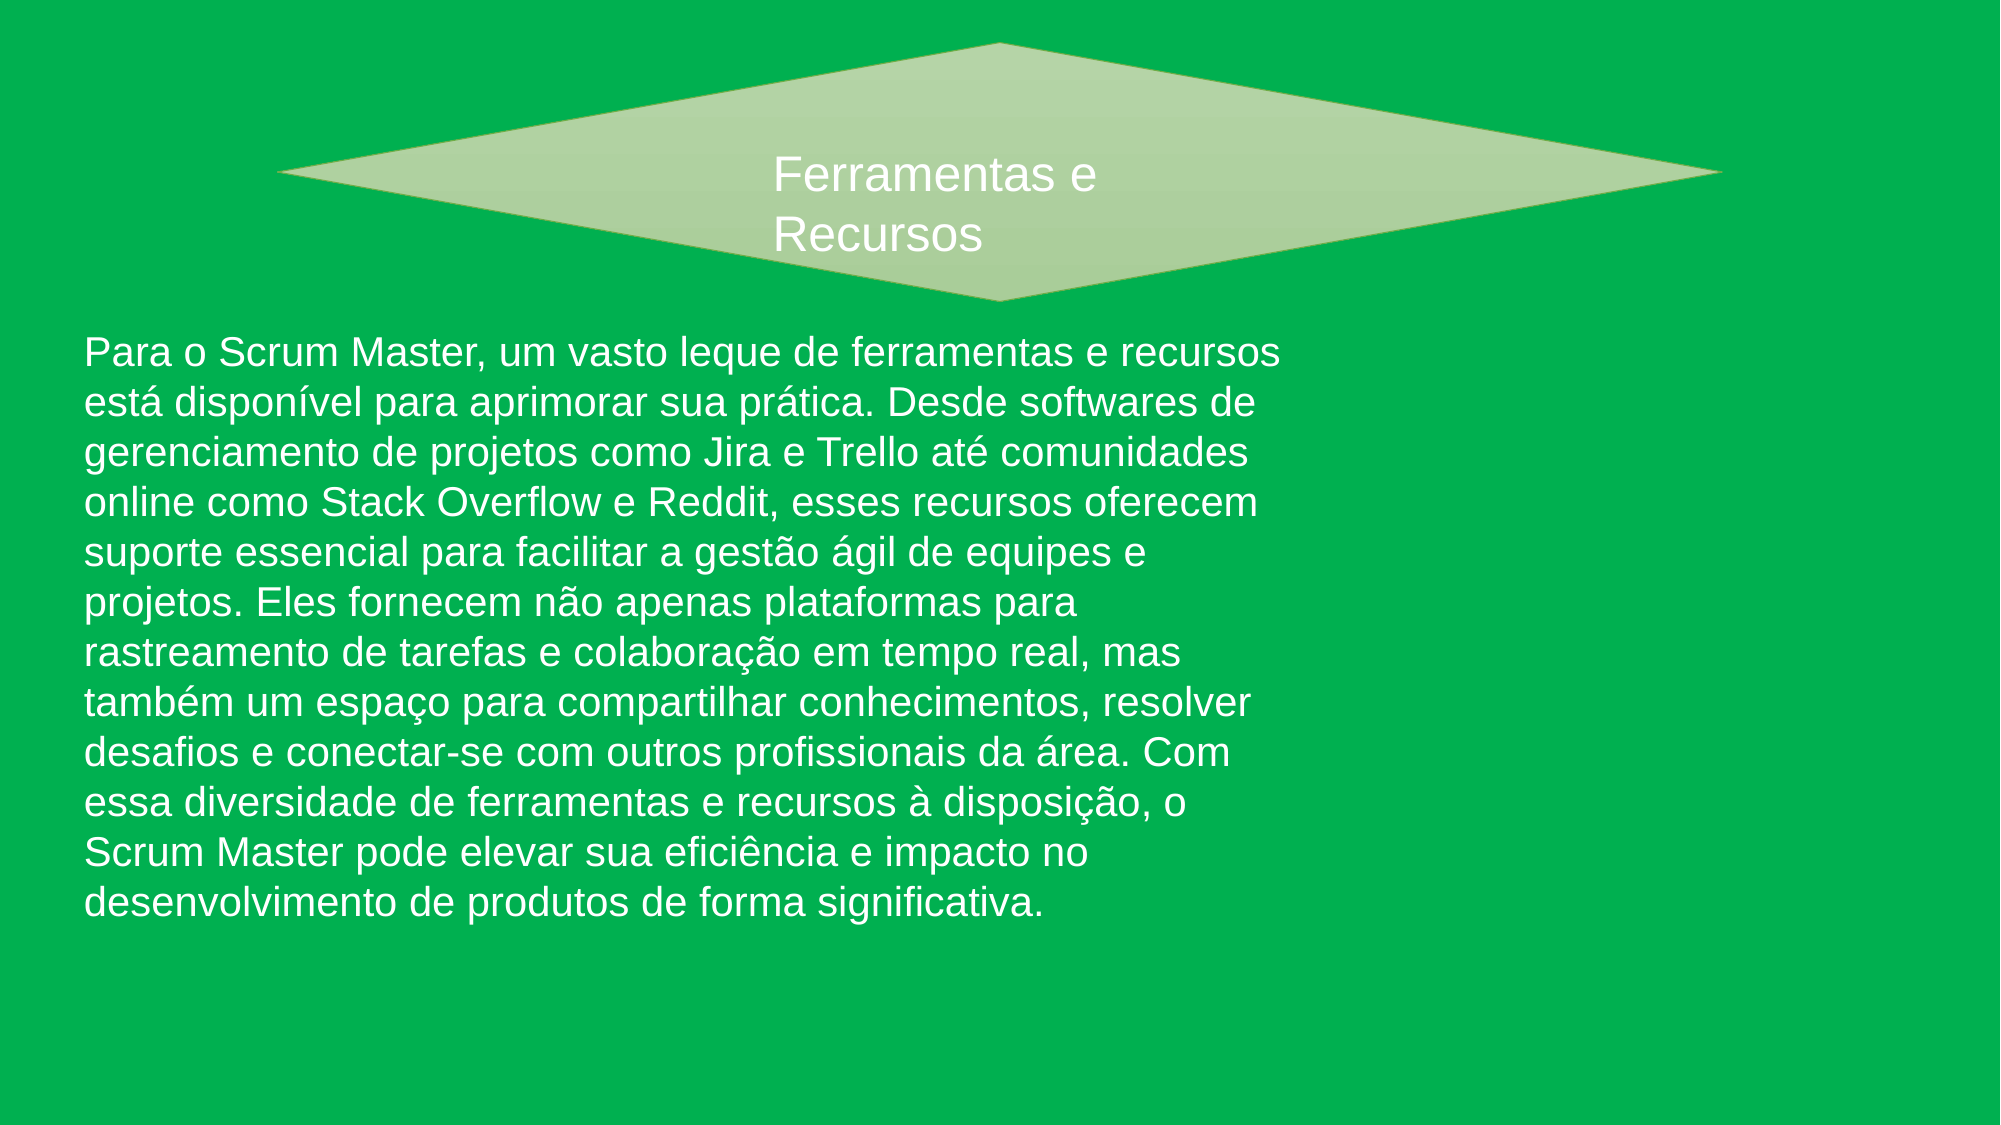

Ferramentas e Recursos
Para o Scrum Master, um vasto leque de ferramentas e recursos está disponível para aprimorar sua prática. Desde softwares de gerenciamento de projetos como Jira e Trello até comunidades online como Stack Overflow e Reddit, esses recursos oferecem suporte essencial para facilitar a gestão ágil de equipes e projetos. Eles fornecem não apenas plataformas para rastreamento de tarefas e colaboração em tempo real, mas também um espaço para compartilhar conhecimentos, resolver desafios e conectar-se com outros profissionais da área. Com essa diversidade de ferramentas e recursos à disposição, o Scrum Master pode elevar sua eficiência e impacto no desenvolvimento de produtos de forma significativa.